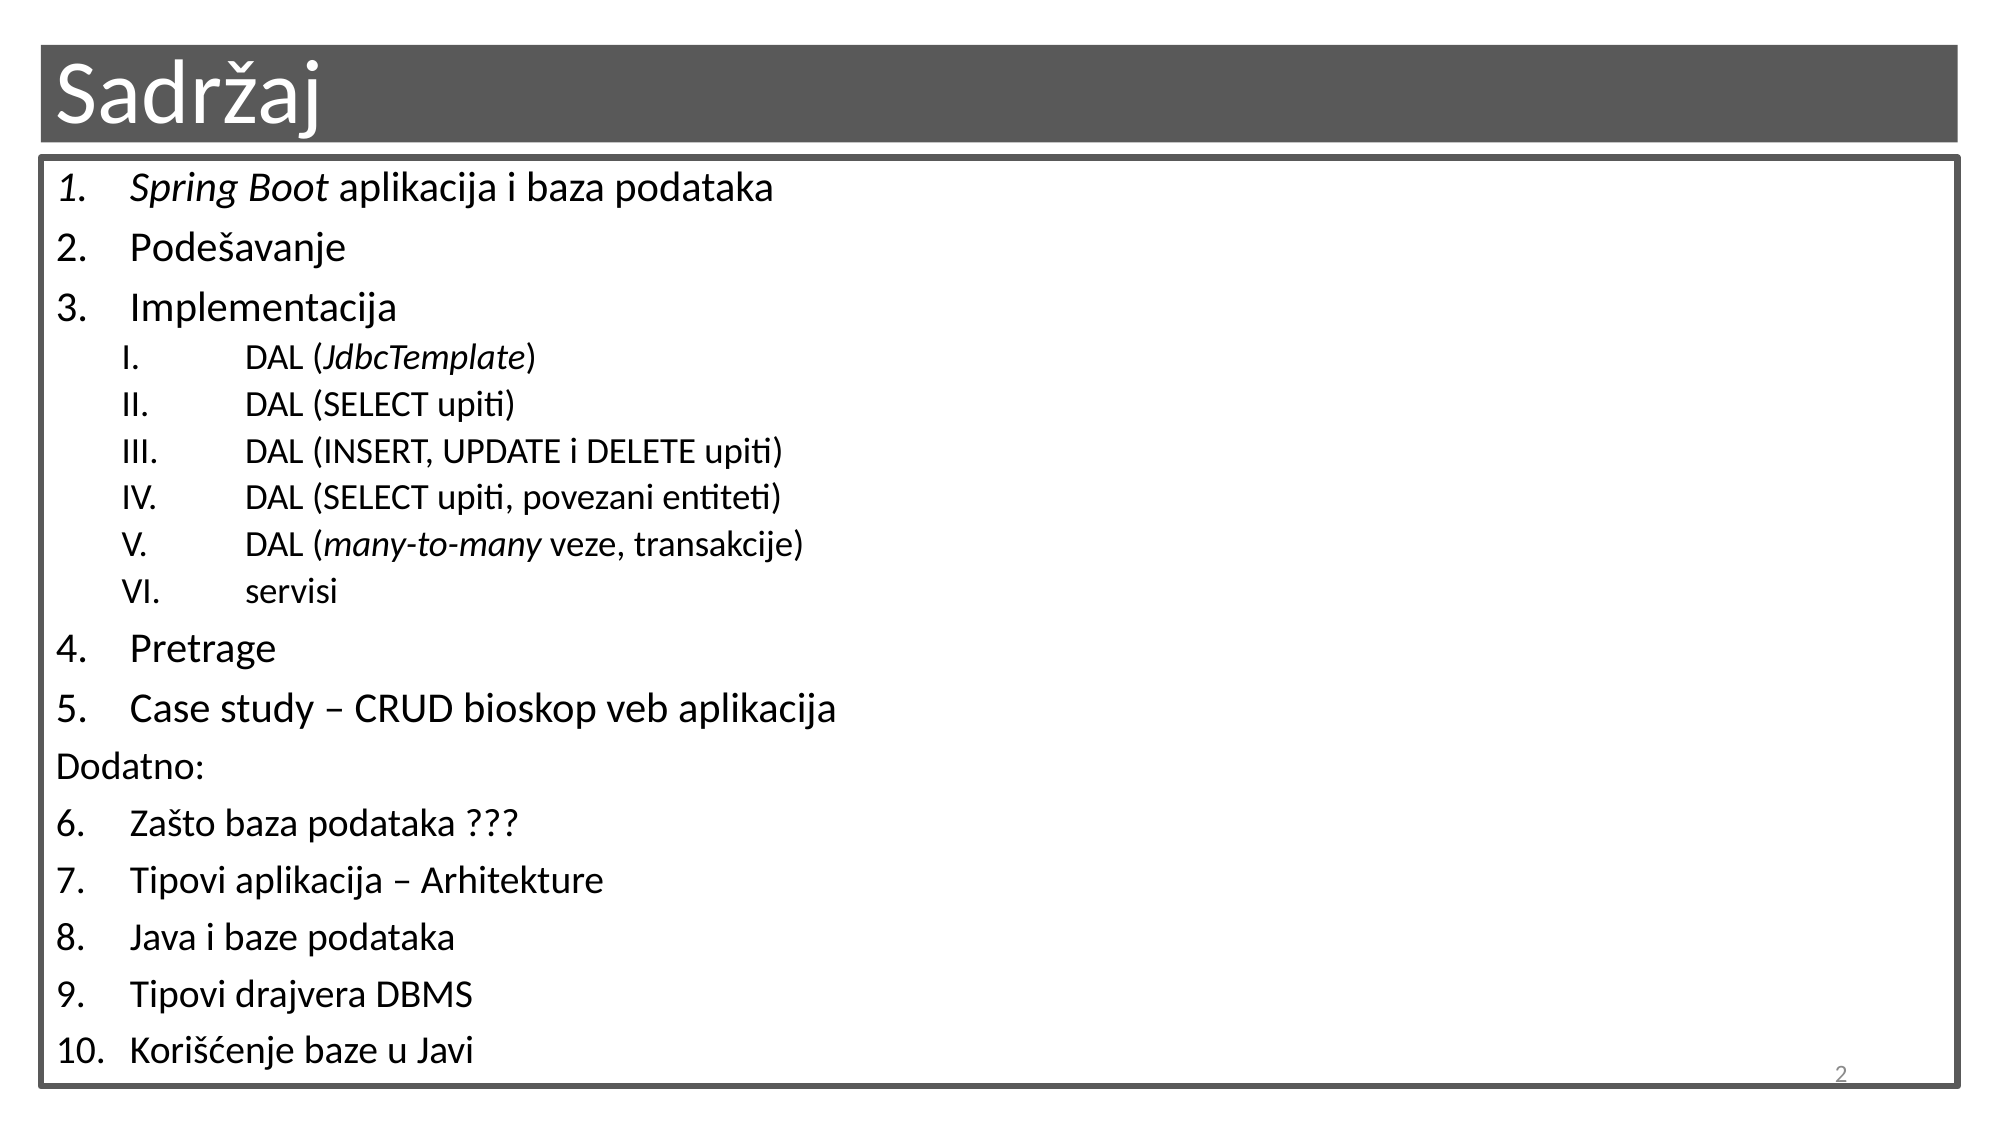

# Sadržaj
Spring Boot aplikacija i baza podataka
Podešavanje
Implementacija
DAL (JdbcTemplate)
DAL (SELECT upiti)
DAL (INSERT, UPDATE i DELETE upiti)
DAL (SELECT upiti, povezani entiteti)
DAL (many-to-many veze, transakcije)
servisi
Pretrage
Case study – CRUD bioskop veb aplikacija
Dodatno:
Zašto baza podataka ???
Tipovi aplikacija – Arhitekture
Java i baze podataka
Tipovi drajvera DBMS
Korišćenje baze u Javi

2